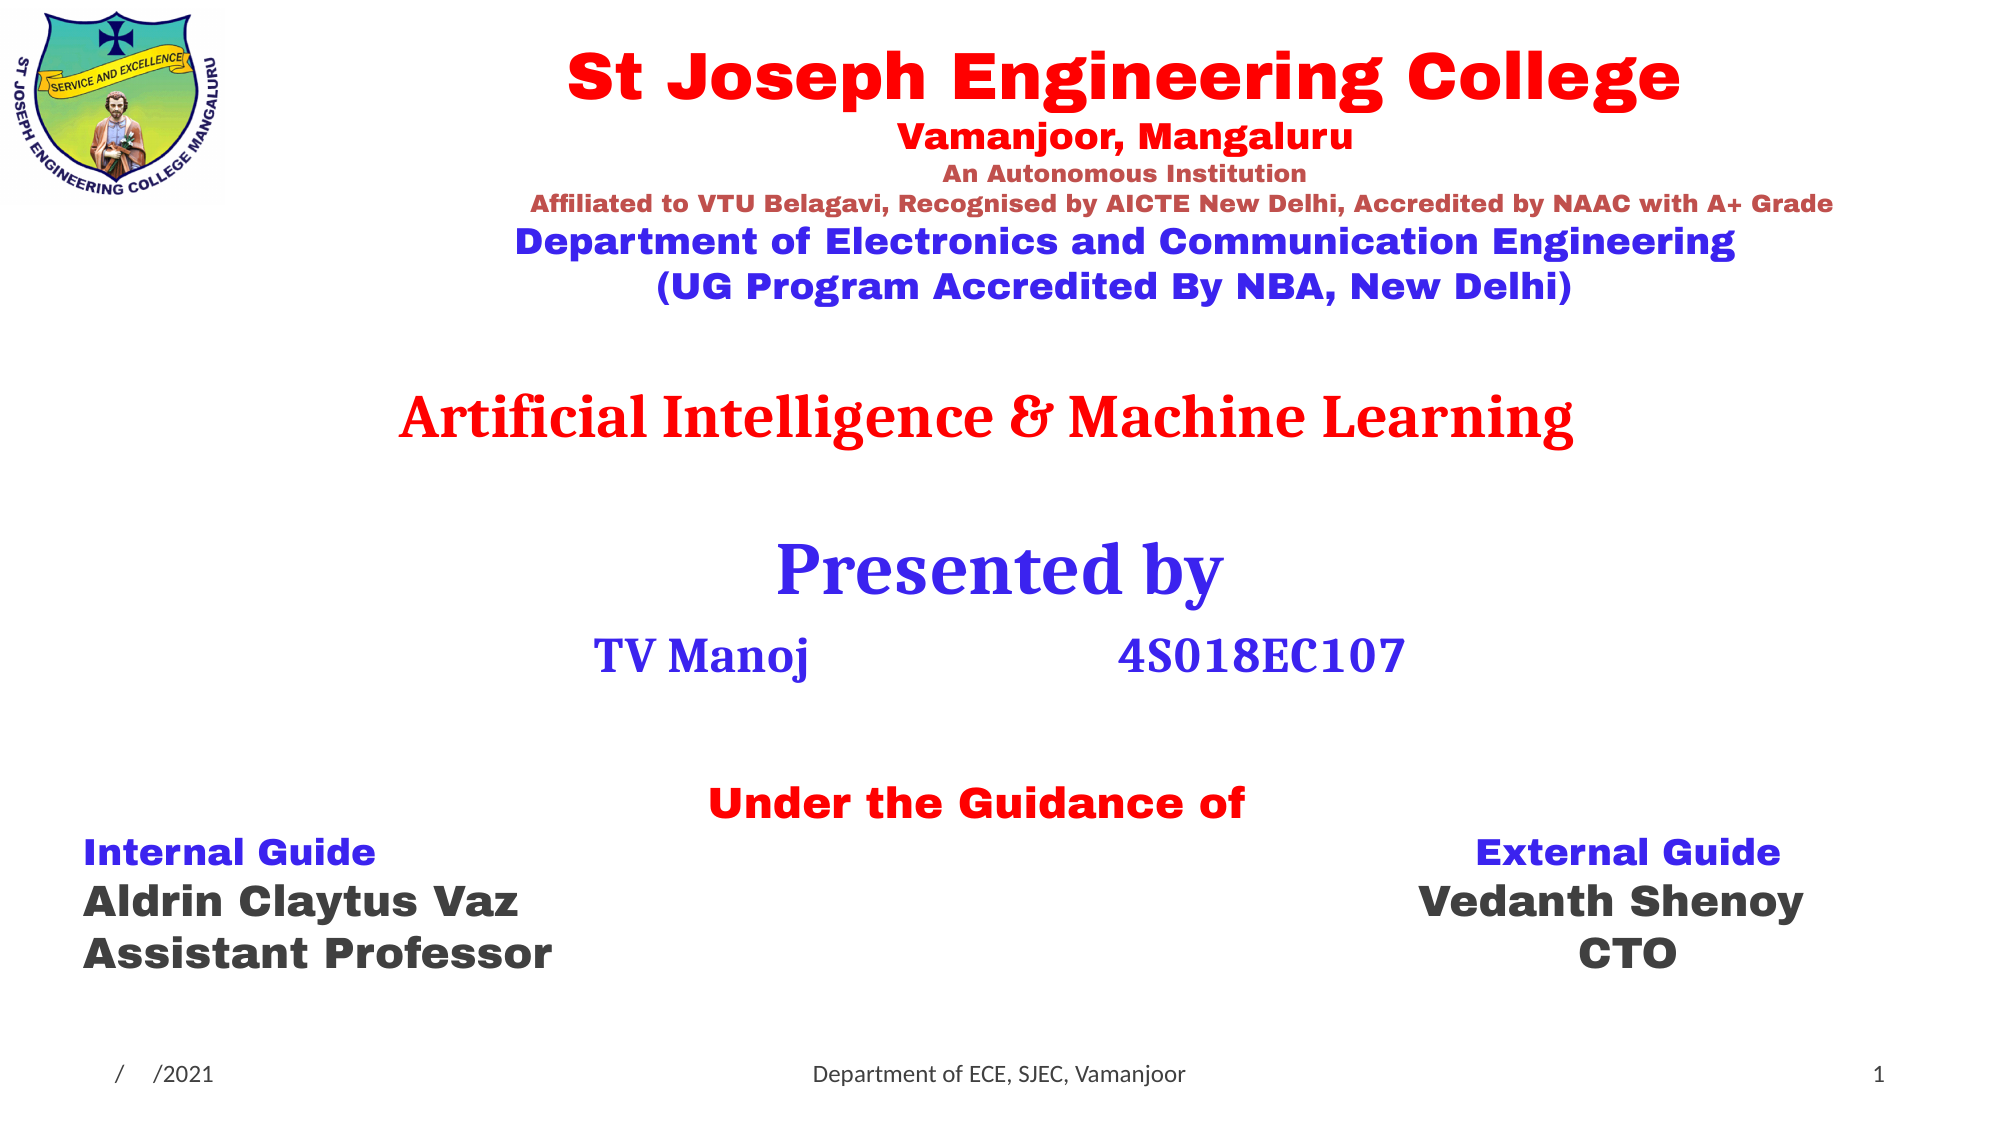

# Artificial Intelligence & Machine Learning
Presented by
TV Manoj                            4S018EC107

Under the Guidance of
Internal Guide                                                                                        External Guide
Aldrin Claytus Vaz                                                              Vedanth Shenoy
Assistant Professor				               	          CTO

/     /2021
Department of ECE, SJEC, Vamanjoor
1